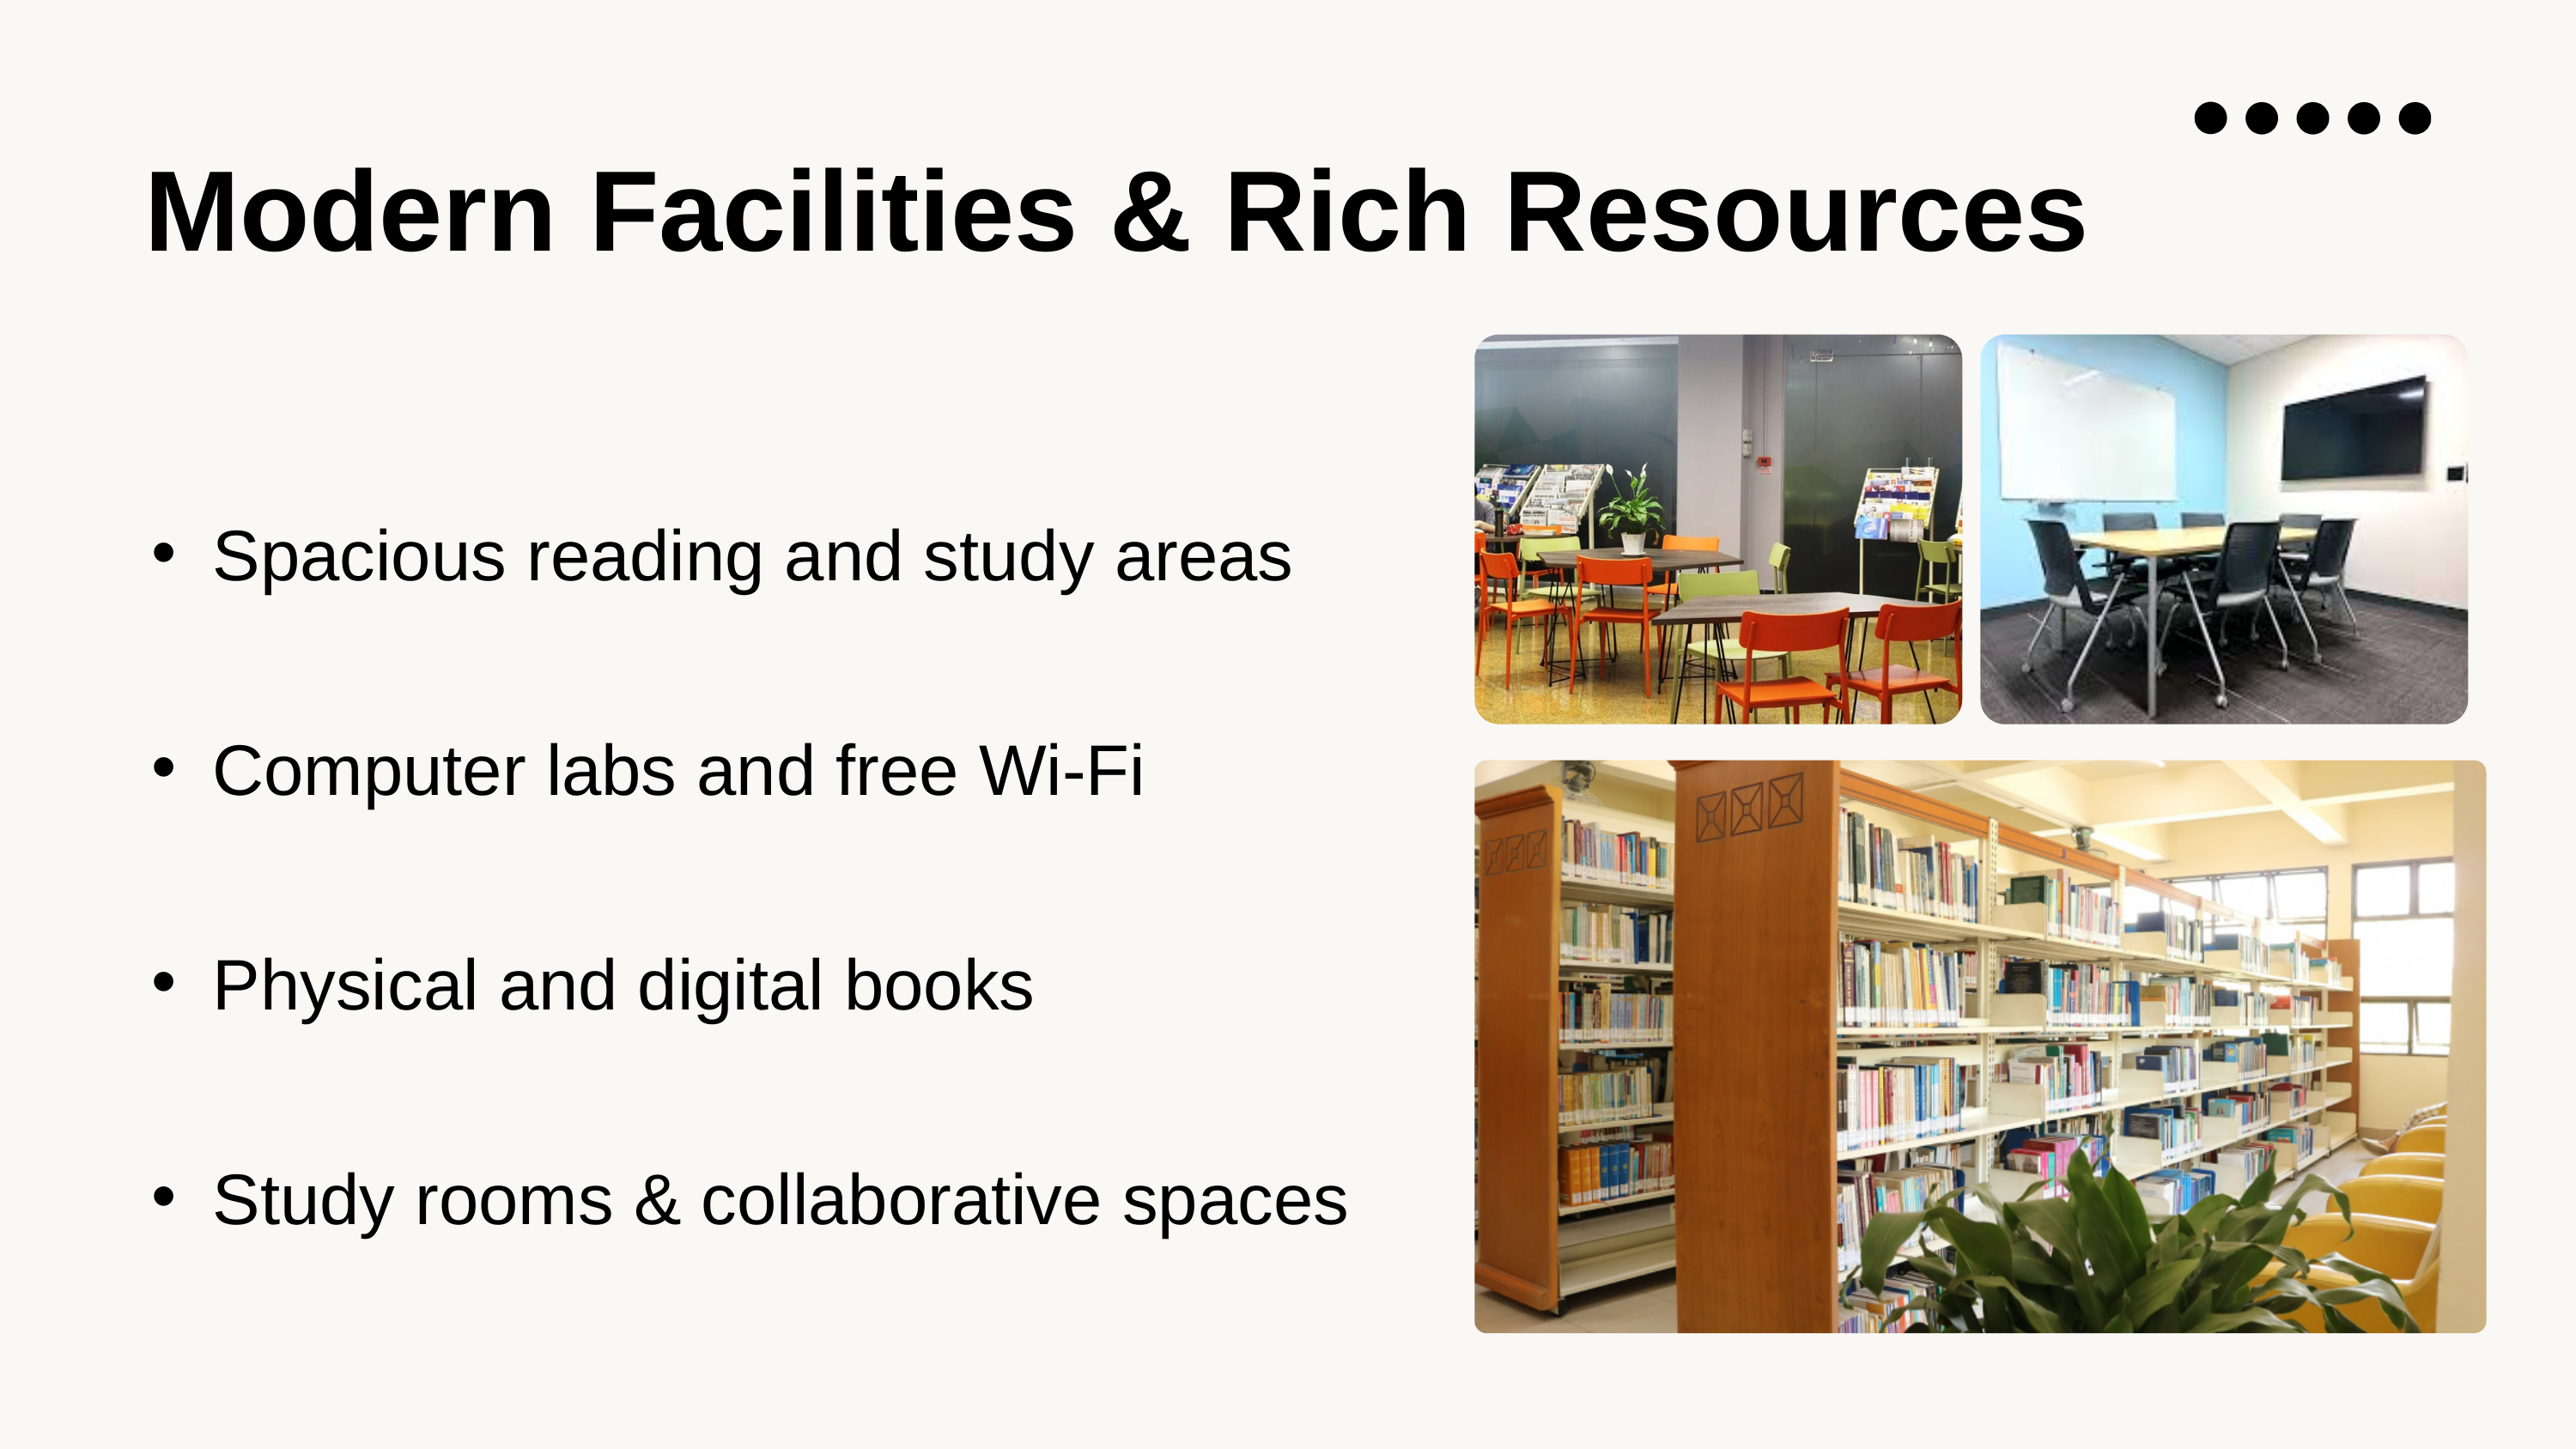

Modern Facilities & Rich Resources

Spacious reading and study areas
Computer labs and free Wi-Fi
Physical and digital books
Study rooms & collaborative spaces